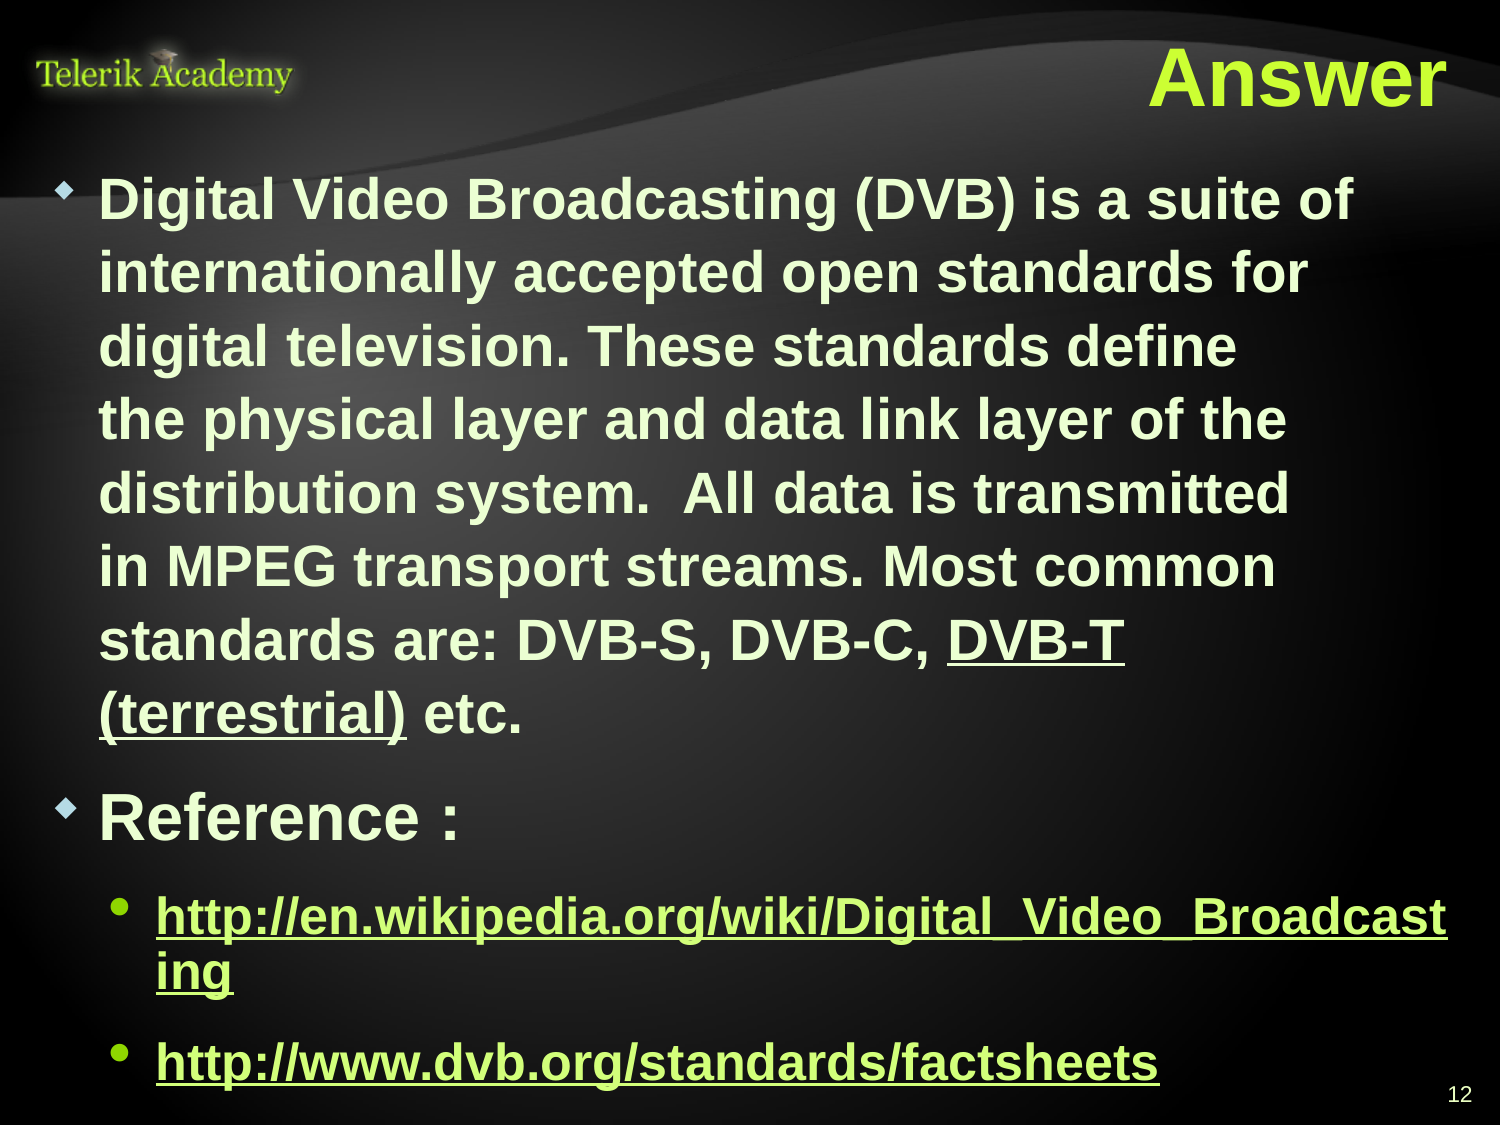

# Answer
Digital Video Broadcasting (DVB) is a suite of internationally accepted open standards for digital television. These standards define the physical layer and data link layer of the distribution system.  All data is transmitted in MPEG transport streams. Most common standards are: DVB-S, DVB-C, DVB-T (terrestrial) etc.
Reference :
http://en.wikipedia.org/wiki/Digital_Video_Broadcasting
http://www.dvb.org/standards/factsheets
12